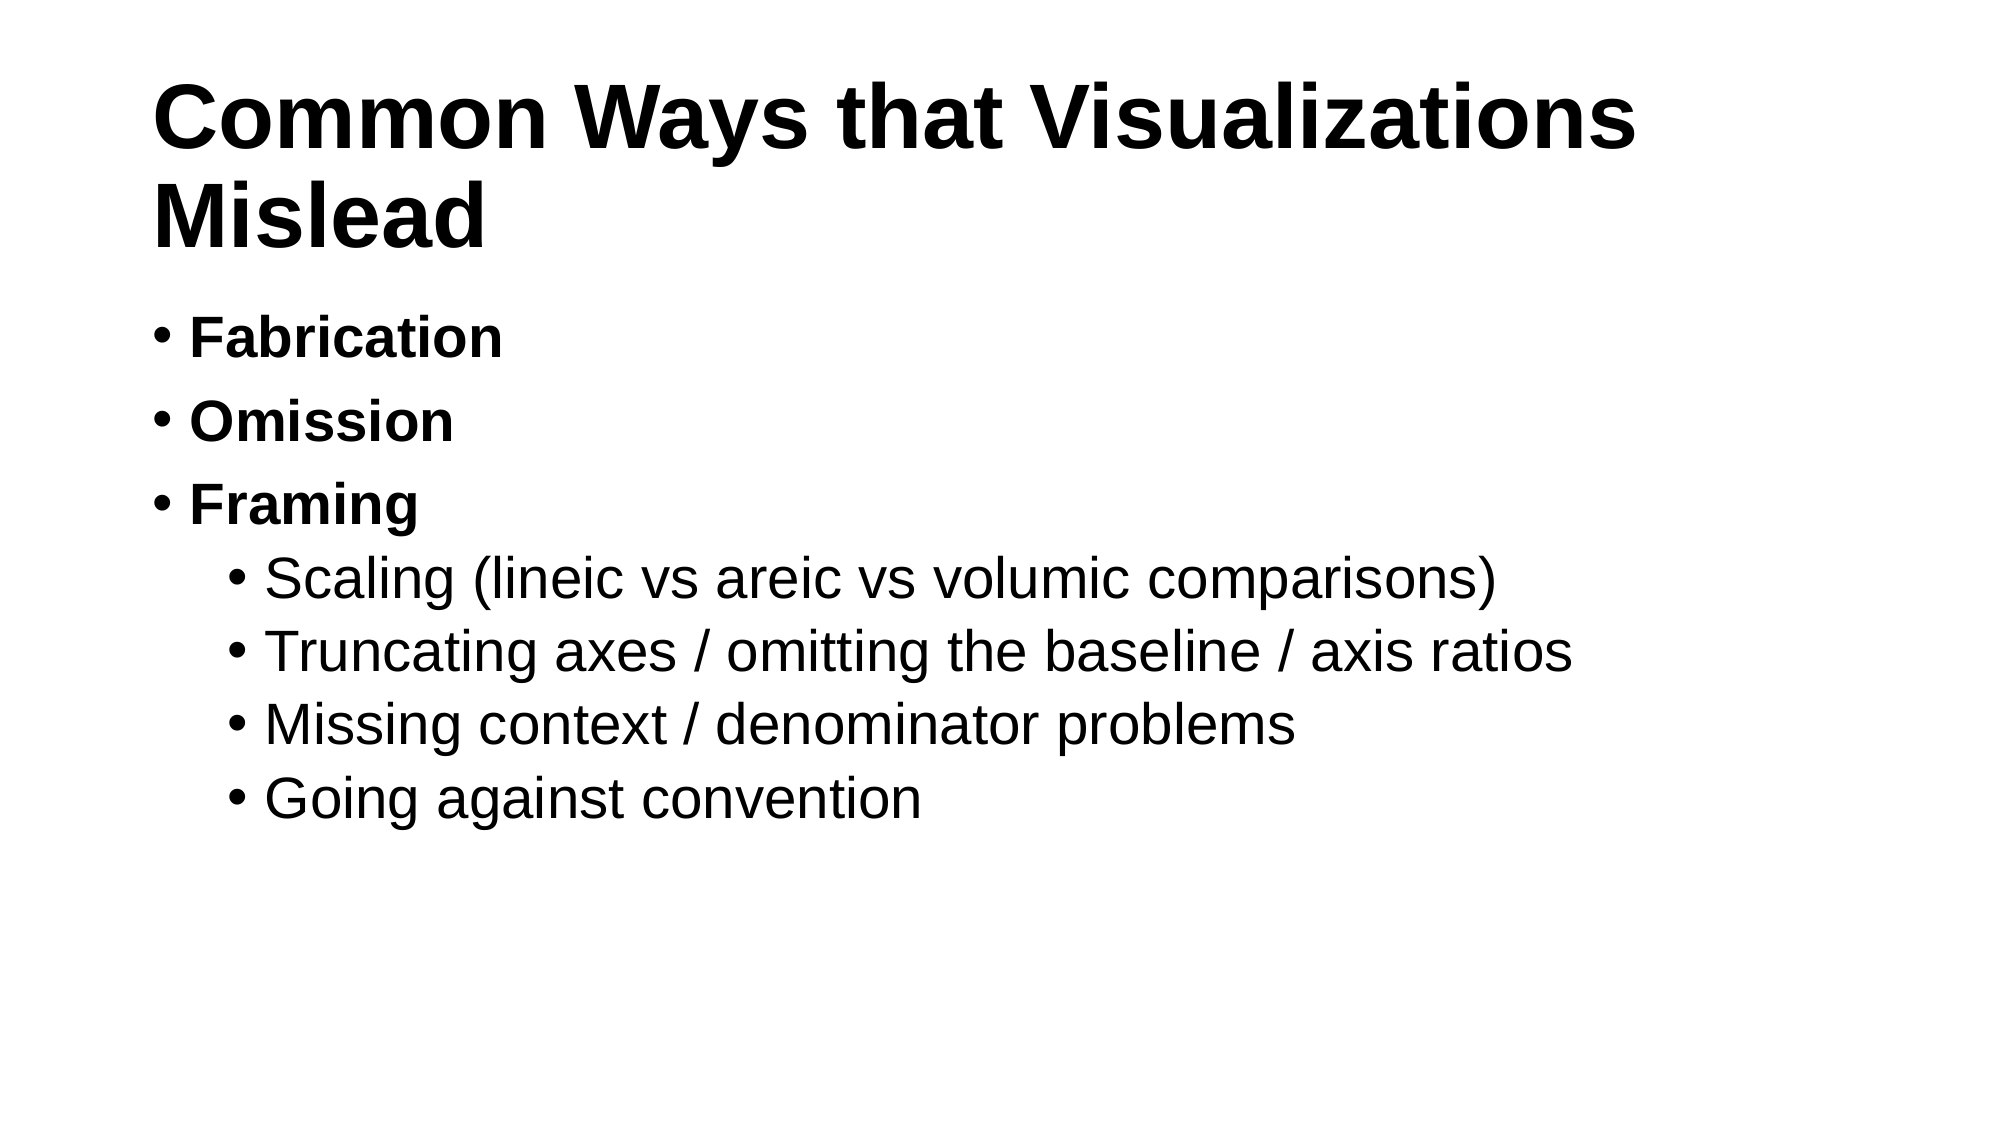

# Common Ways that Visualizations Mislead
Fabrication
Omission
Framing
Scaling (lineic vs areic vs volumic comparisons)
Truncating axes / omitting the baseline / axis ratios
Missing context / denominator problems
Going against convention